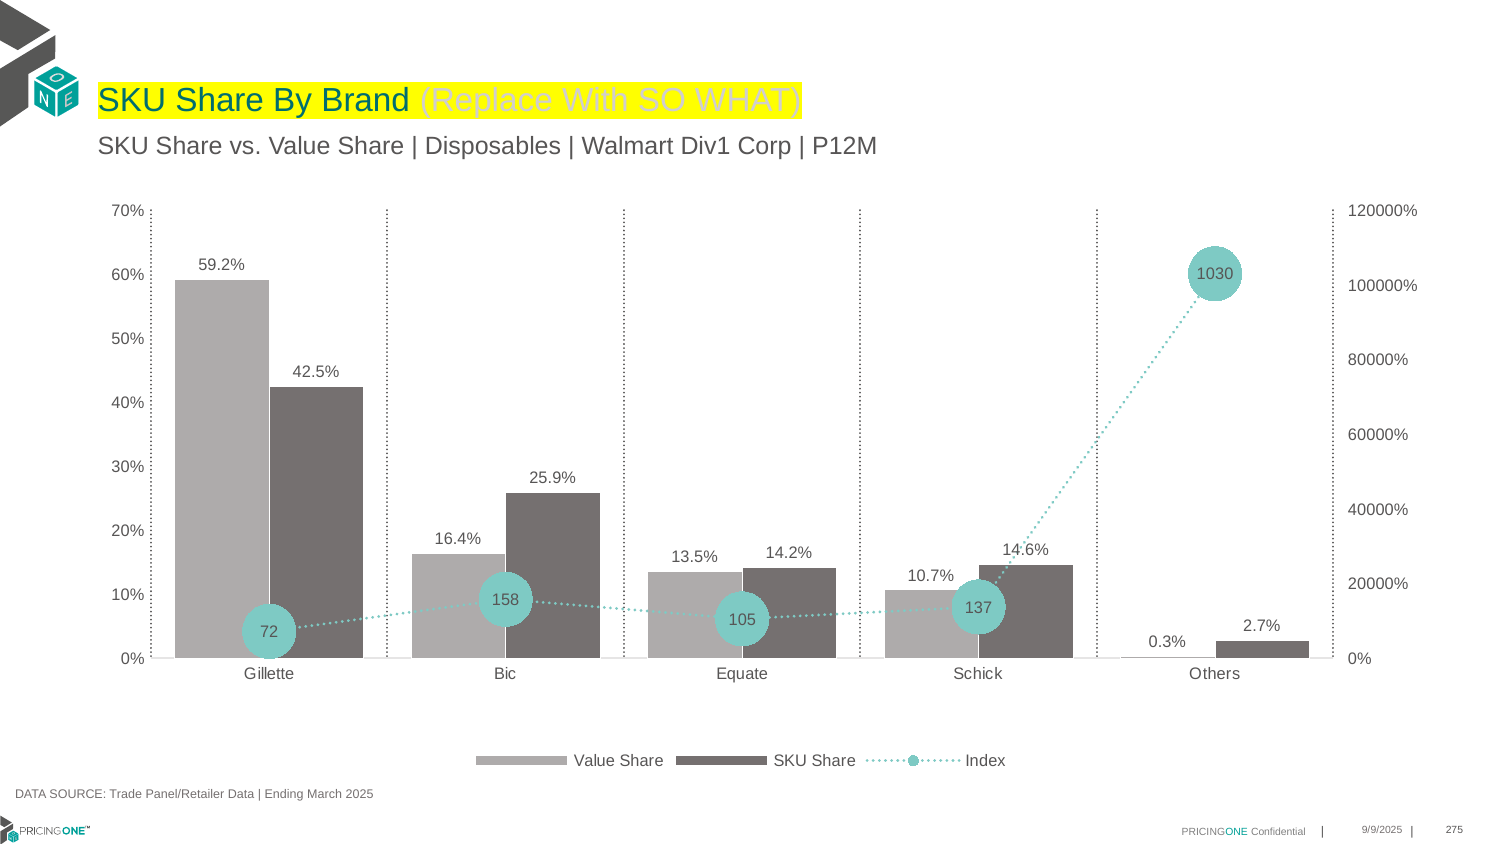

# SKU Share By Brand (Replace With SO WHAT)
SKU Share vs. Value Share | Disposables | Walmart Div1 Corp | P12M

### Chart

| Category | Value Share | SKU Share | Index |
|---|---|---|---|
| Gillette | 0.5917839383272236 | 0.42528451261751626 | 71.86482854192599 |
| Bic | 0.16414064550992524 | 0.25903018307768433 | 157.80989667304635 |
| Equate | 0.13480606533282488 | 0.14200890648193967 | 105.34311355452115 |
| Schick | 0.10662706404701726 | 0.1464621474517566 | 137.35926123519076 |
| Others | 0.002642286783008943 | 0.027214250371103418 | 1029.9506679631795 |
DATA SOURCE: Trade Panel/Retailer Data | Ending March 2025

9/9/2025
275